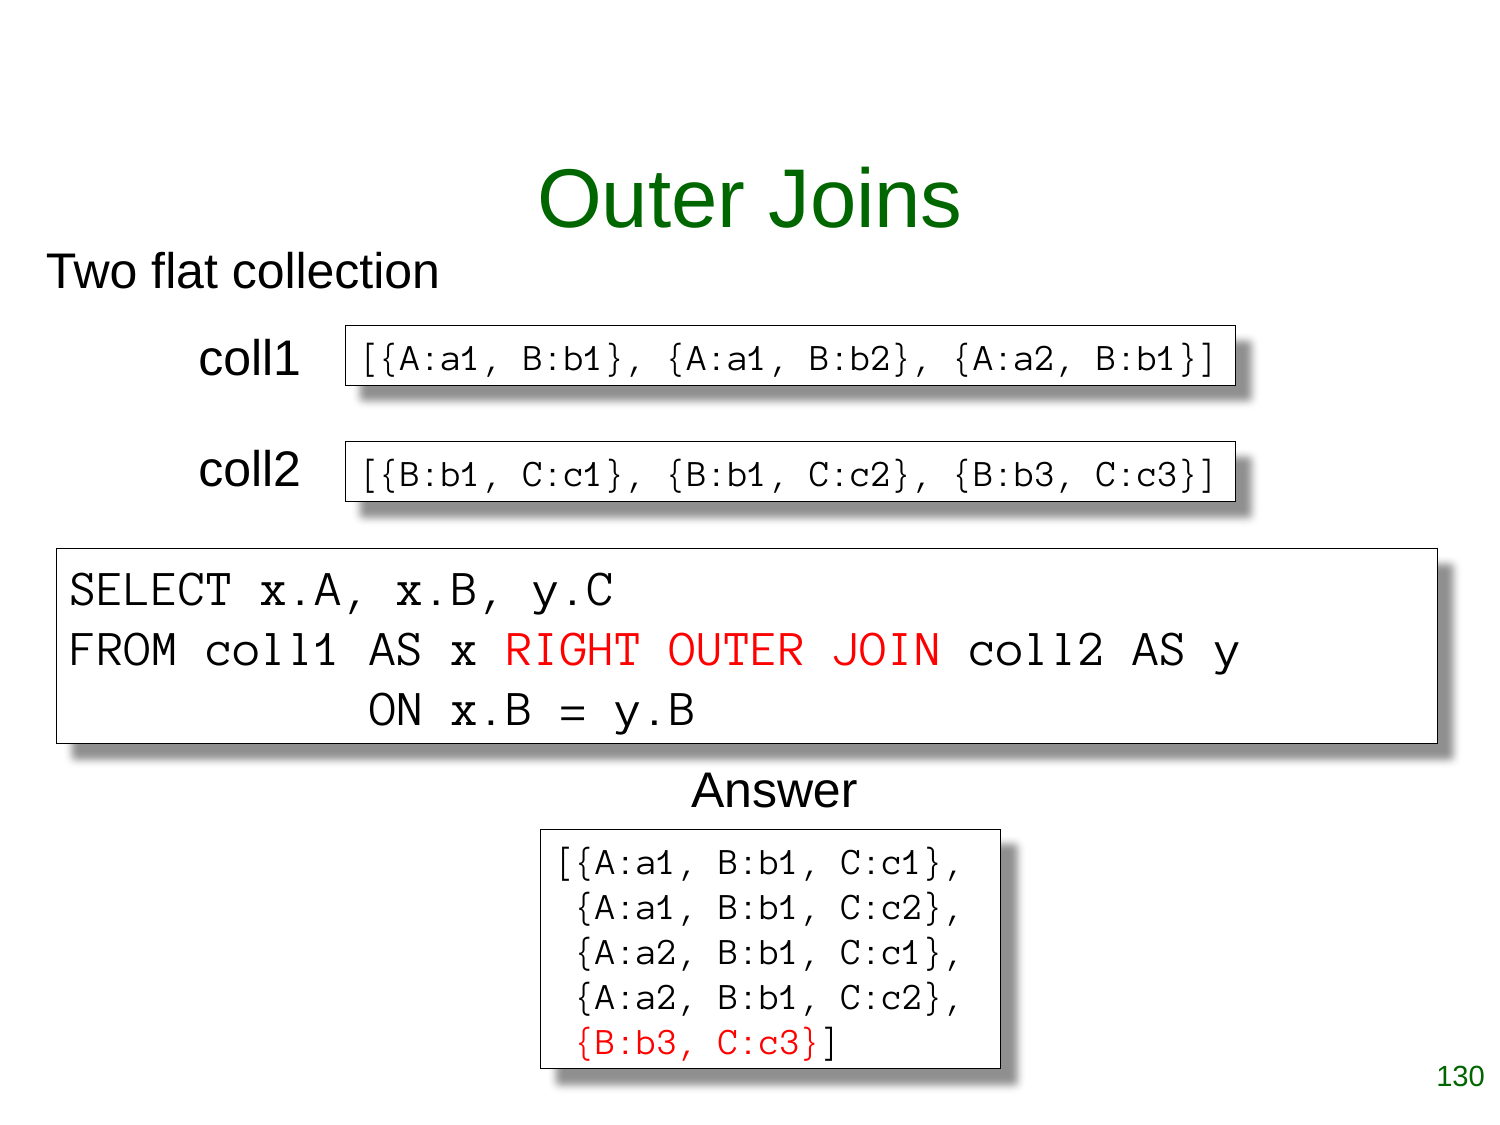

# Outer Joins
Two flat collection
coll1
[{A:a1, B:b1}, {A:a1, B:b2}, {A:a2, B:b1}]
coll2
[{B:b1, C:c1}, {B:b1, C:c2}, {B:b3, C:c3}]
SELECT x.A, x.B, y.C
FROM coll1 AS x RIGHT OUTER JOIN coll2 AS y
           ON x.B = y.B
Answer
[{A:a1, B:b1, C:c1},
 {A:a1, B:b1, C:c2},
 {A:a2, B:b1, C:c1},
 {A:a2, B:b1, C:c2},
 {B:b3, C:c3}]
130